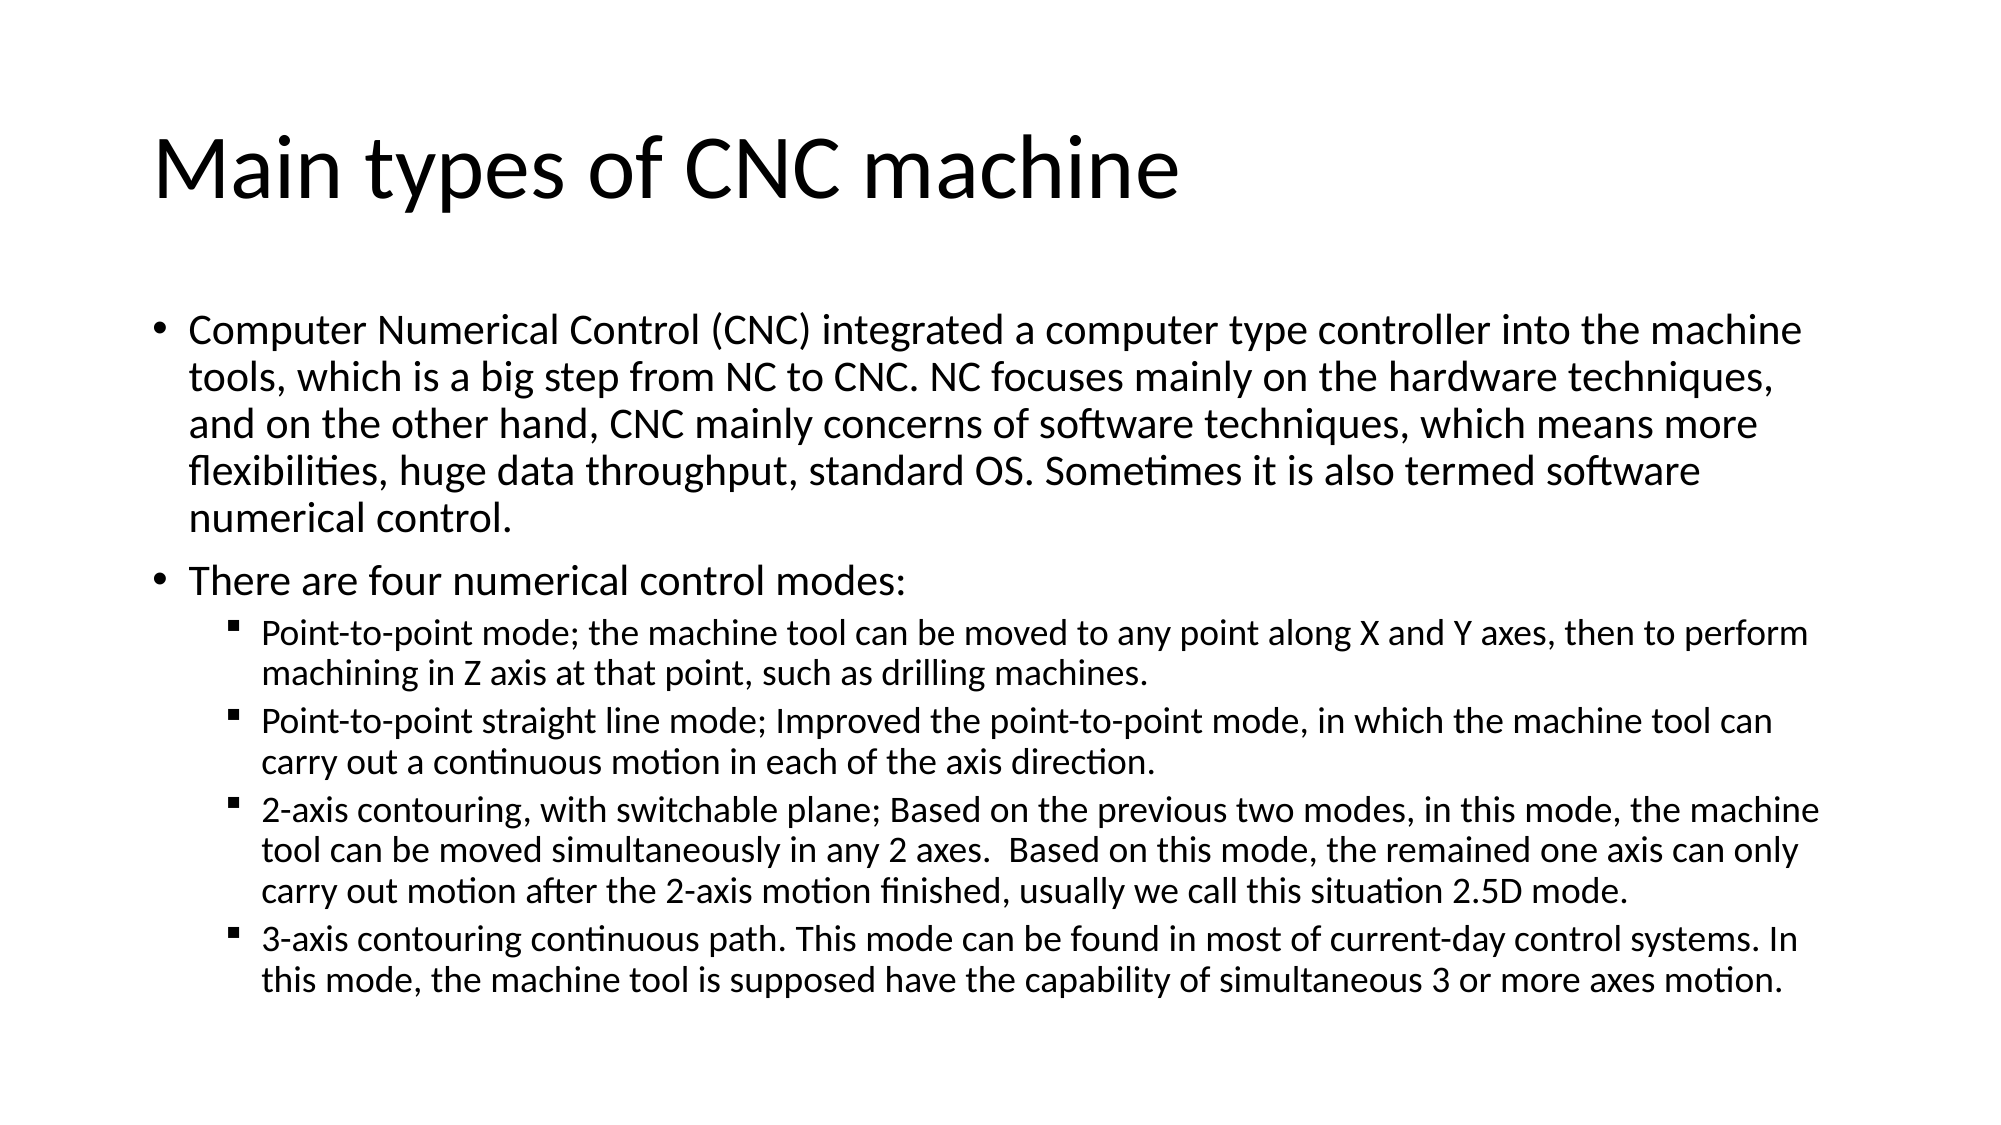

# Main types of CNC machine
Computer Numerical Control (CNC) integrated a computer type controller into the machine tools, which is a big step from NC to CNC. NC focuses mainly on the hardware techniques, and on the other hand, CNC mainly concerns of software techniques, which means more flexibilities, huge data throughput, standard OS. Sometimes it is also termed software numerical control.
There are four numerical control modes:
Point-to-point mode; the machine tool can be moved to any point along X and Y axes, then to perform machining in Z axis at that point, such as drilling machines.
Point-to-point straight line mode; Improved the point-to-point mode, in which the machine tool can carry out a continuous motion in each of the axis direction.
2-axis contouring, with switchable plane; Based on the previous two modes, in this mode, the machine tool can be moved simultaneously in any 2 axes.  Based on this mode, the remained one axis can only carry out motion after the 2-axis motion finished, usually we call this situation 2.5D mode.
3-axis contouring continuous path. This mode can be found in most of current-day control systems. In this mode, the machine tool is supposed have the capability of simultaneous 3 or more axes motion.